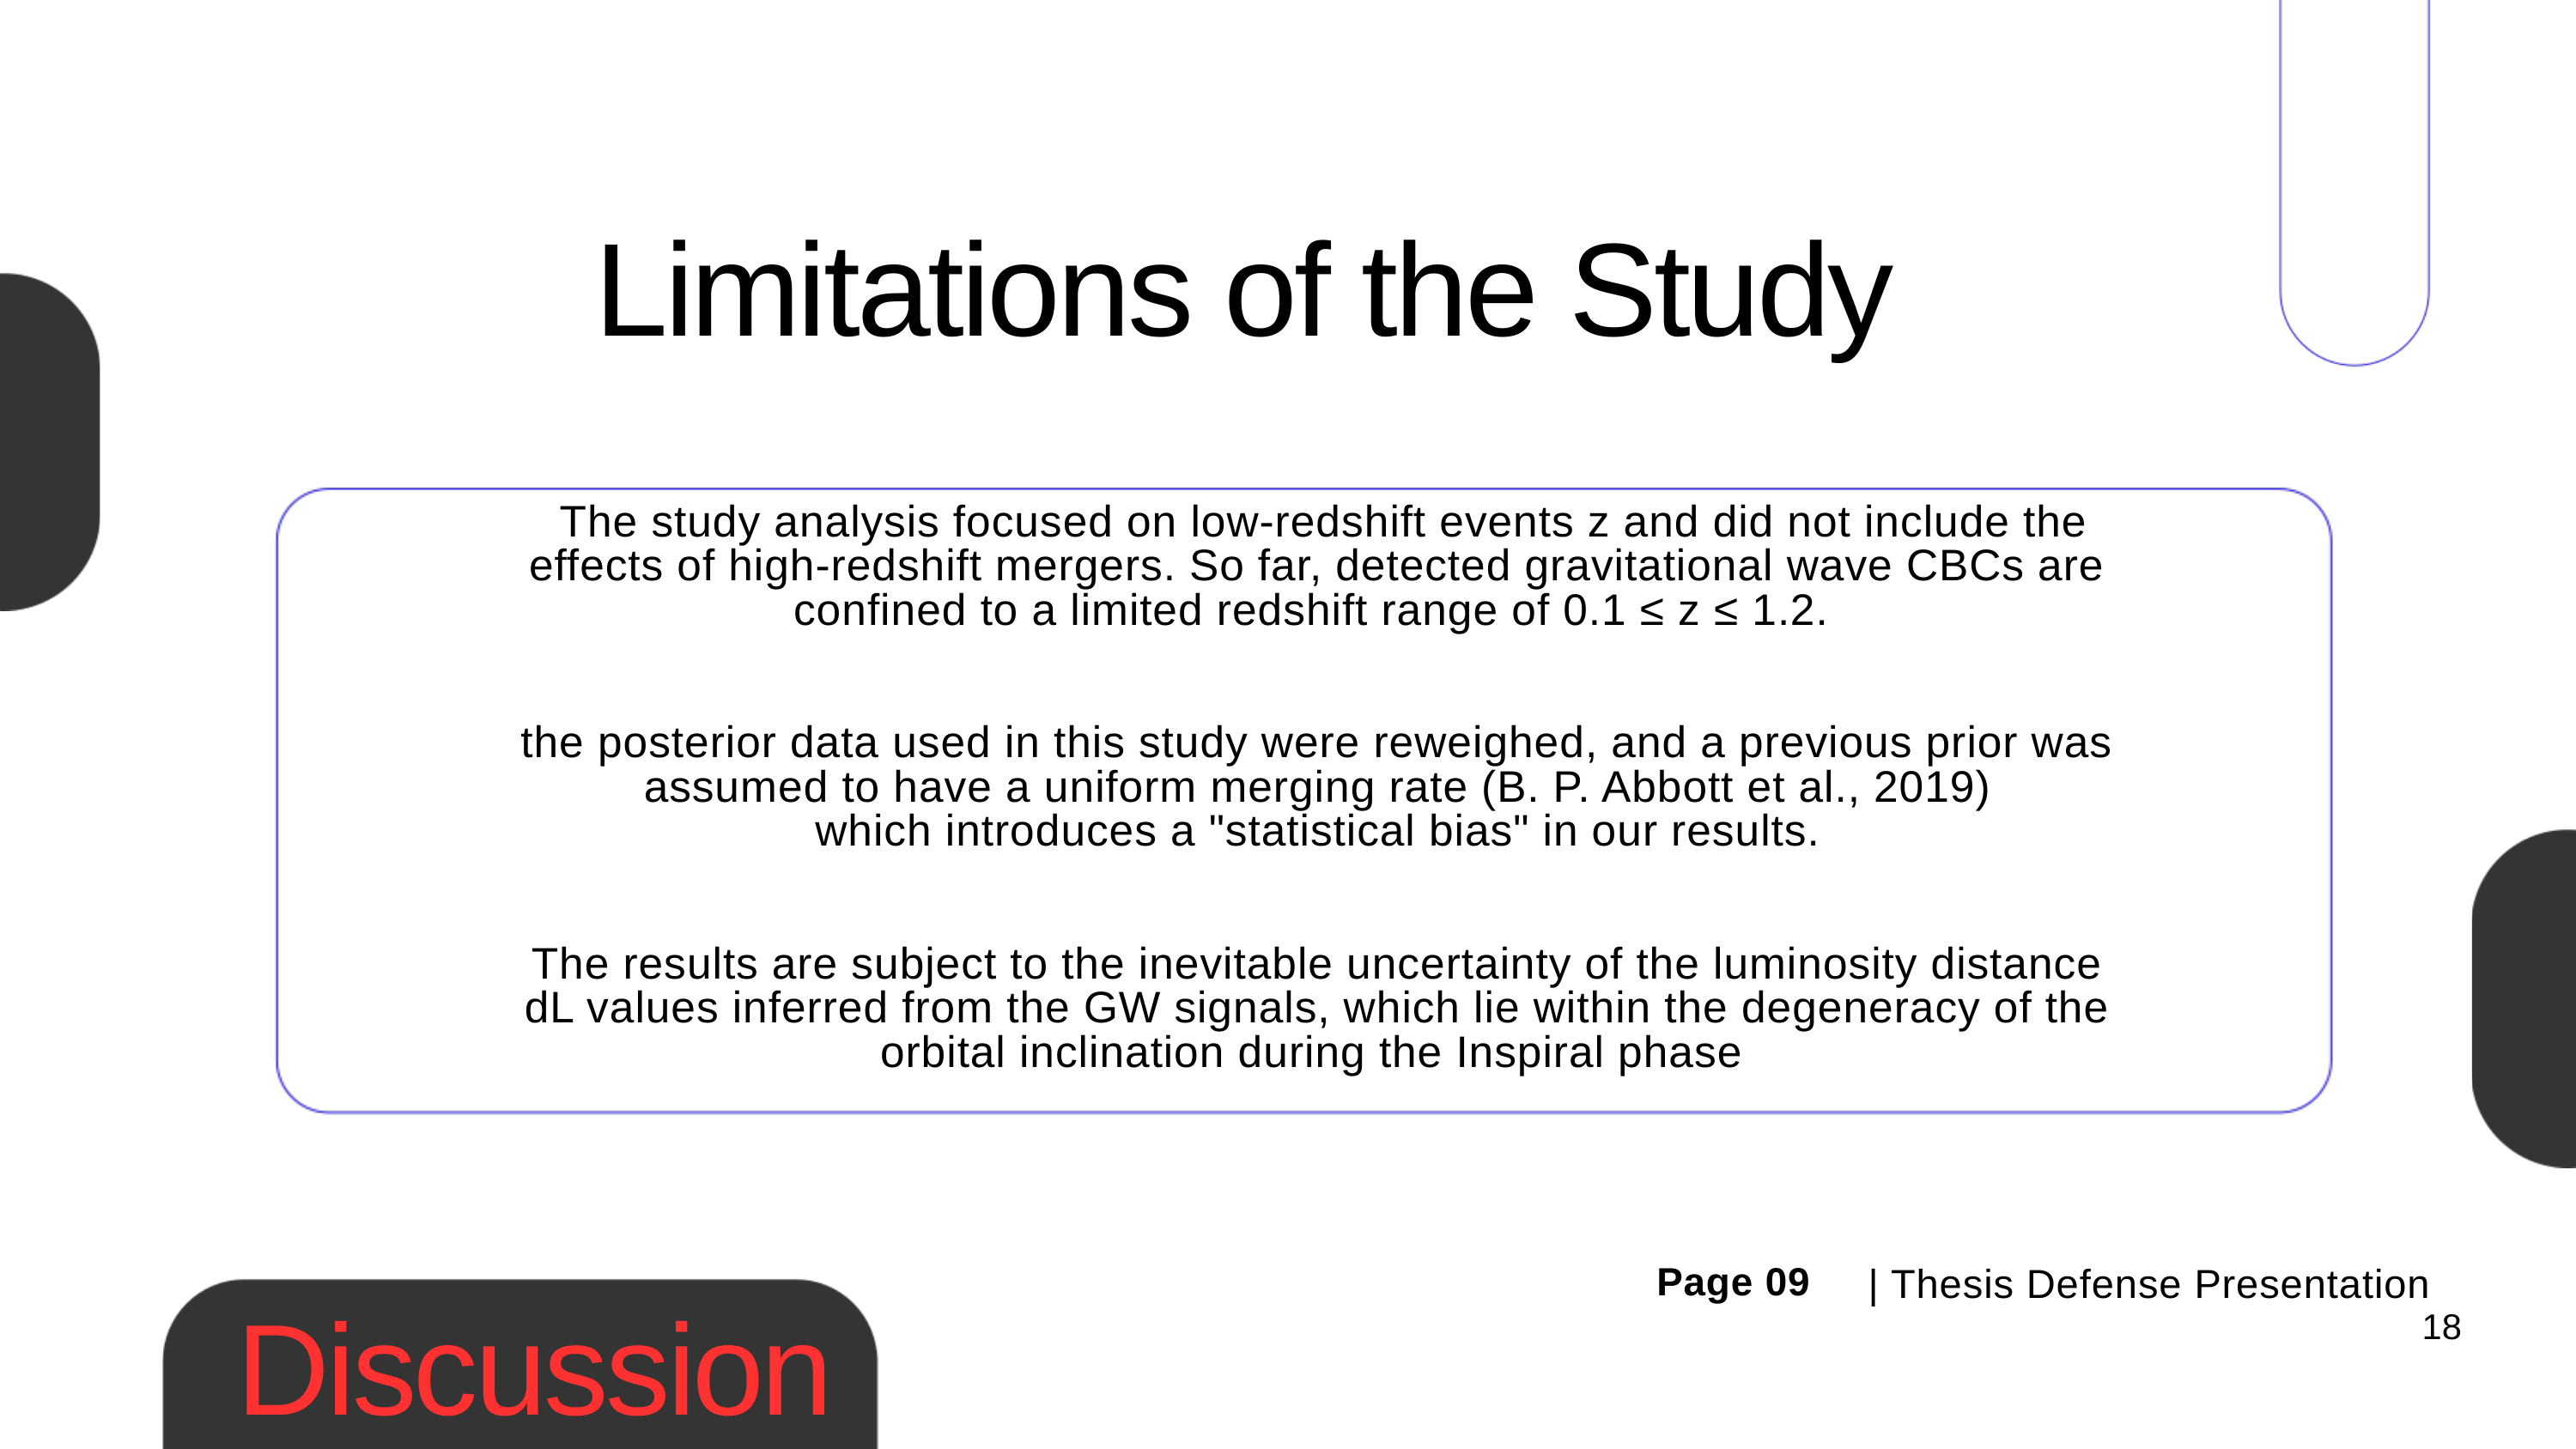

Thynk Unlimited
Limitations of the Study

 The study analysis focused on low-redshift events z and did not include the effects of high-redshift mergers. So far, detected gravitational wave CBCs are confined to a limited redshift range of 0.1 ≤ z ≤ 1.2.

the posterior data used in this study were reweighed, and a previous prior was assumed to have a uniform merging rate (B. P. Abbott et al., 2019)
 which introduces a "statistical bias" in our results.

The results are subject to the inevitable uncertainty of the luminosity distance dL values inferred from the GW signals, which lie within the degeneracy of the orbital inclination during the Inspiral phase

Page 09
 | Thesis Defense Presentation
18
Discussion